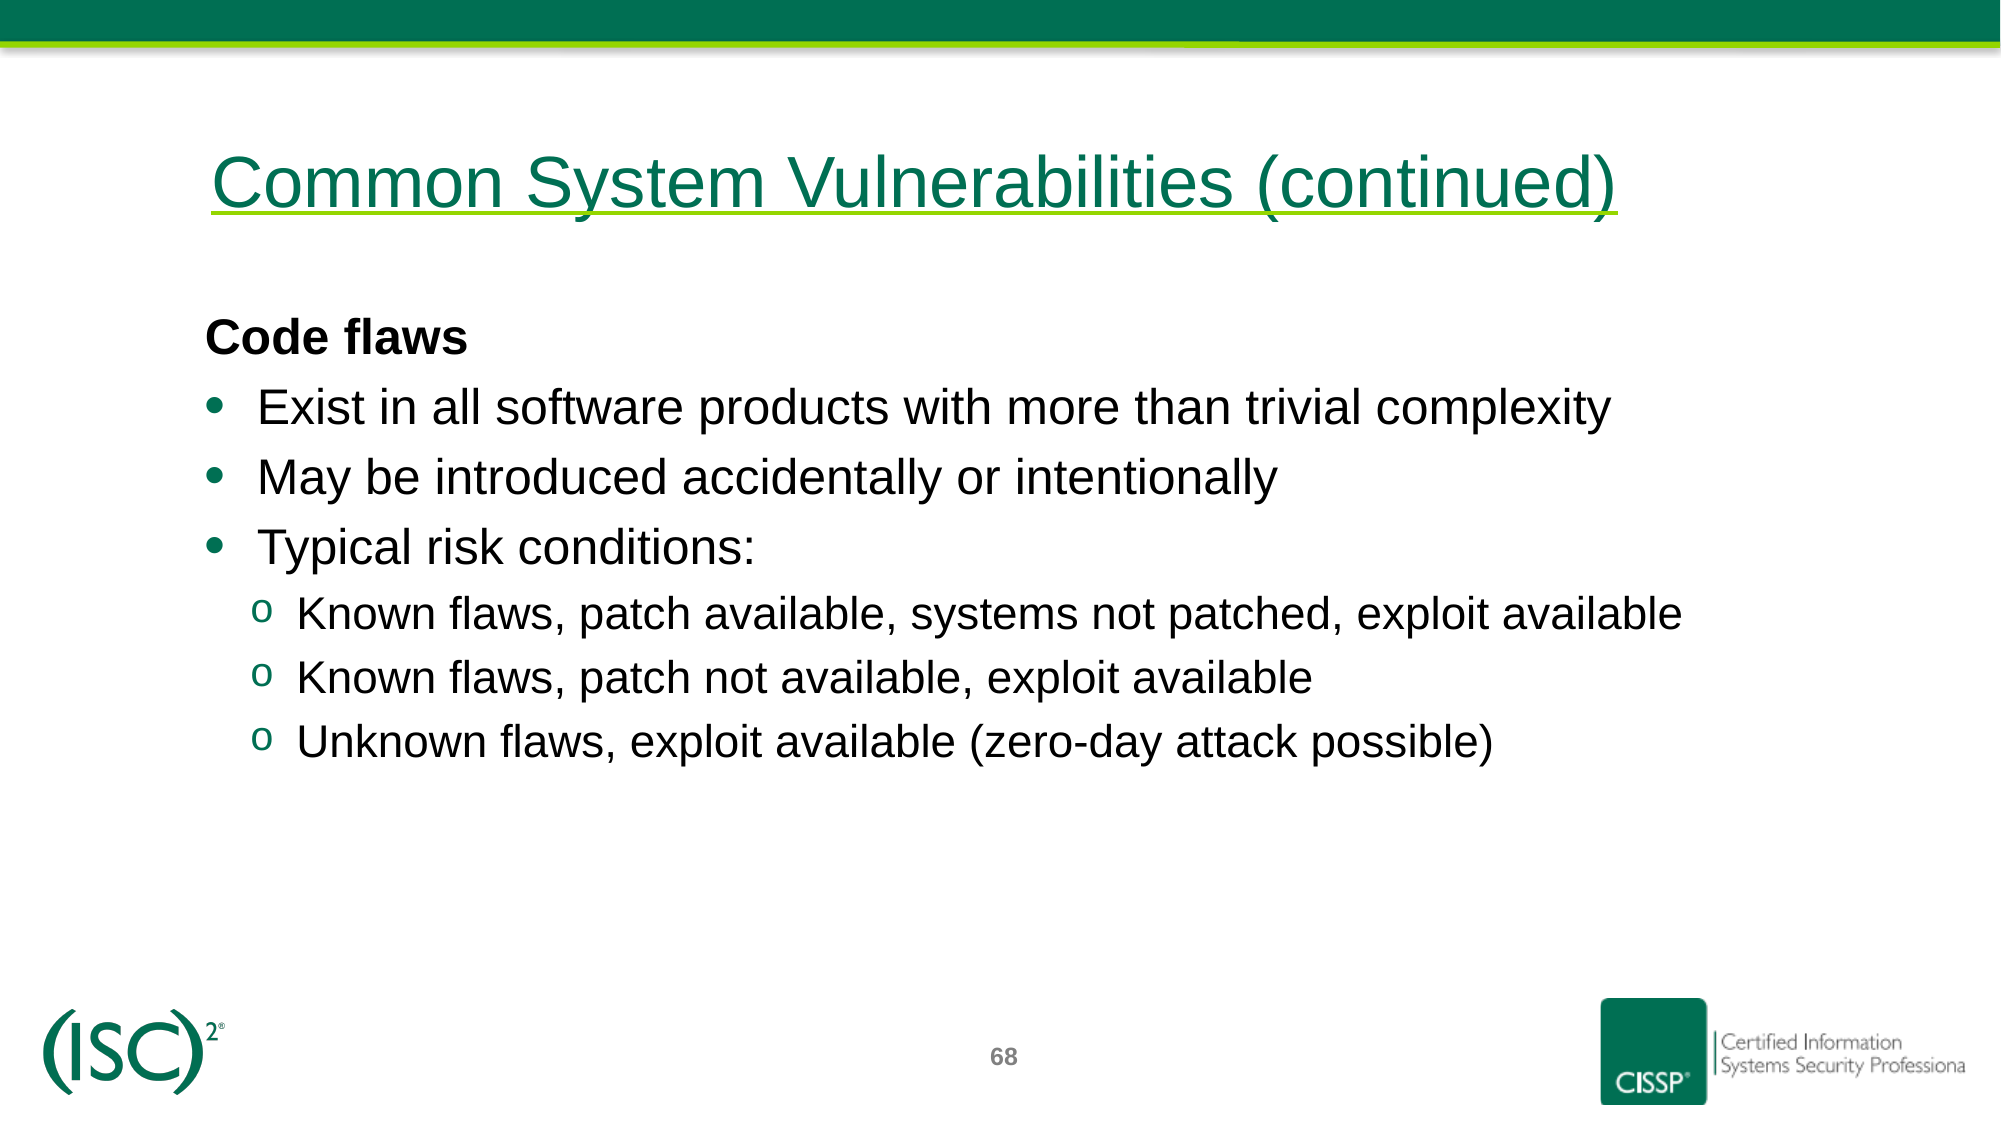

# Common System Vulnerabilities (continued)
Code flaws
Exist in all software products with more than trivial complexity
May be introduced accidentally or intentionally
Typical risk conditions:
Known flaws, patch available, systems not patched, exploit available
Known flaws, patch not available, exploit available
Unknown flaws, exploit available (zero-day attack possible)